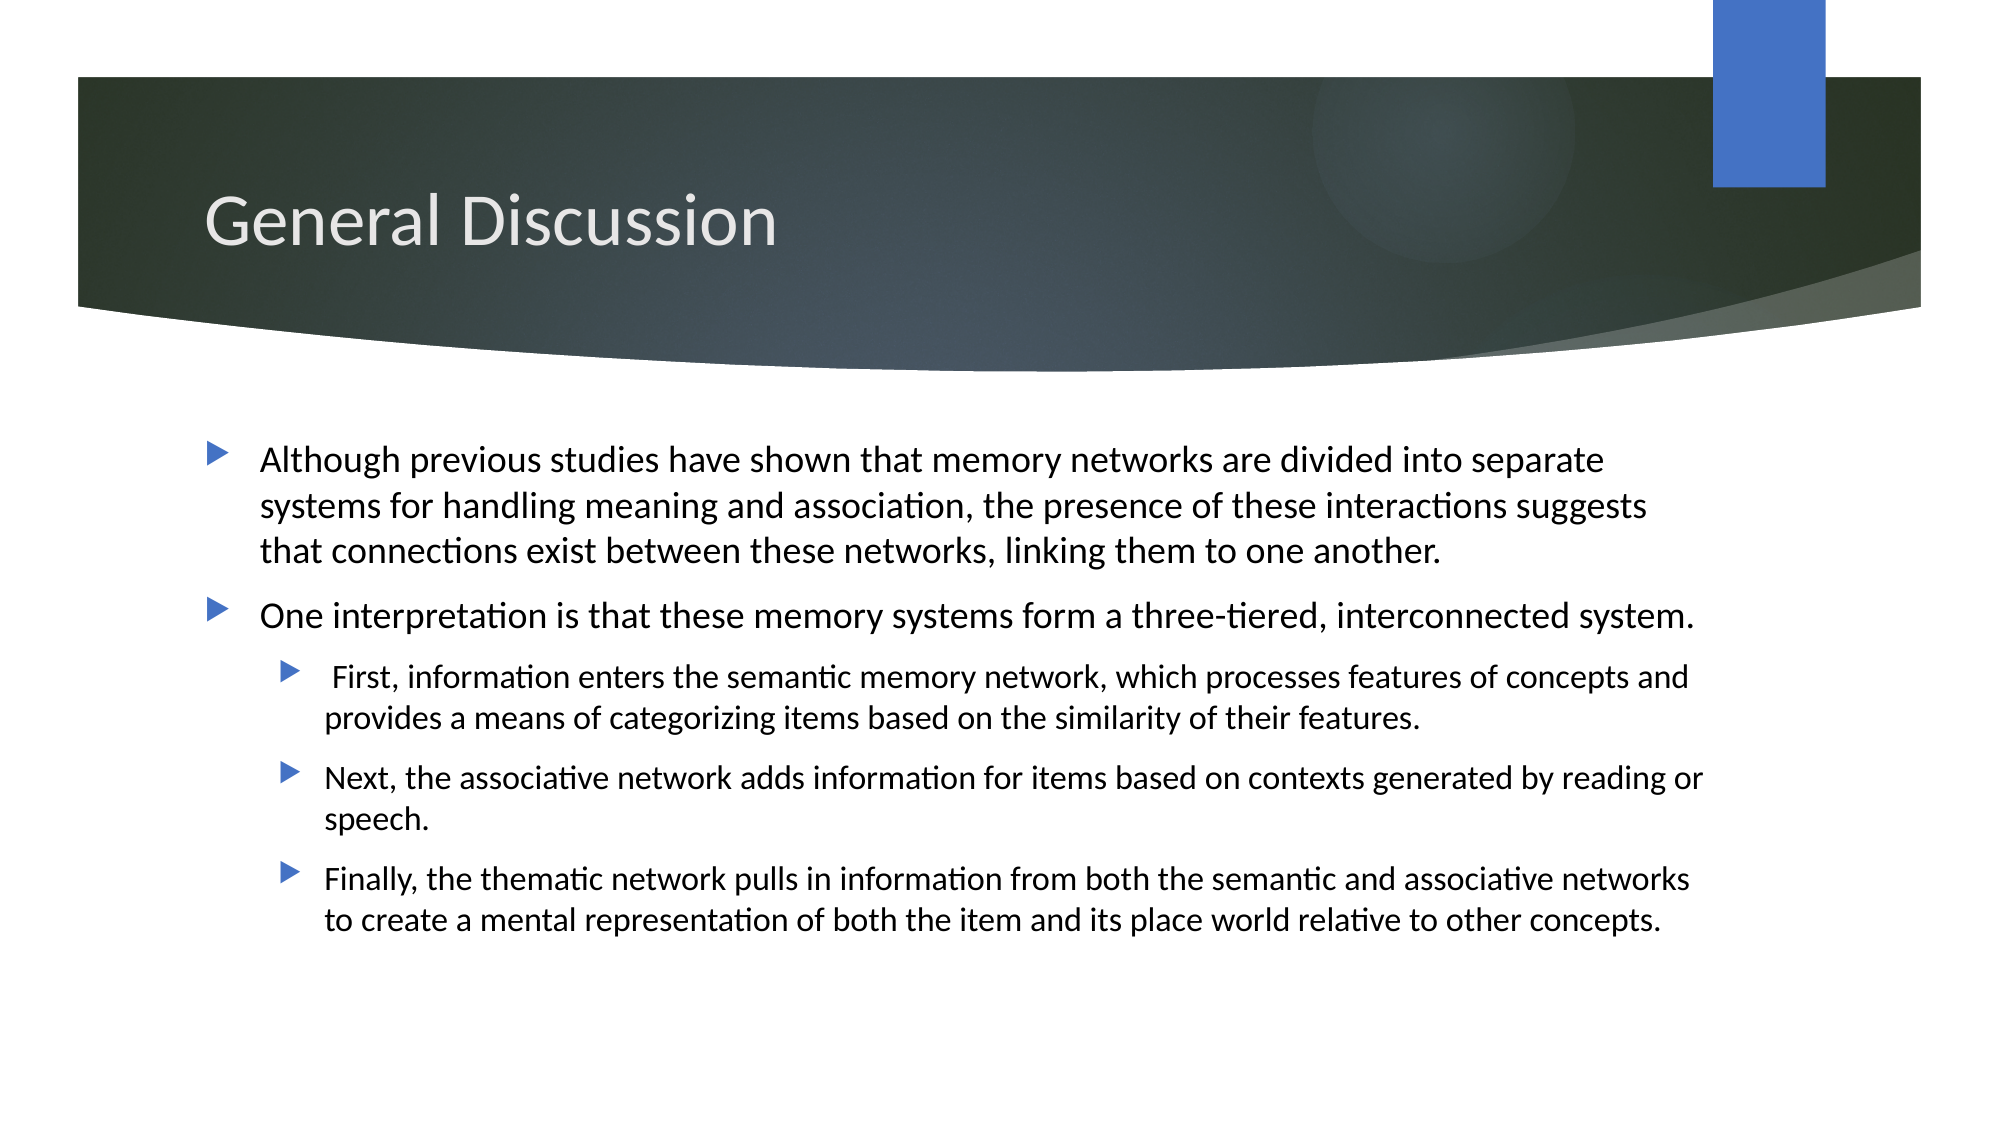

# General Discussion
Although previous studies have shown that memory networks are divided into separate systems for handling meaning and association, the presence of these interactions suggests that connections exist between these networks, linking them to one another.
One interpretation is that these memory systems form a three-tiered, interconnected system.
 First, information enters the semantic memory network, which processes features of concepts and provides a means of categorizing items based on the similarity of their features.
Next, the associative network adds information for items based on contexts generated by reading or speech.
Finally, the thematic network pulls in information from both the semantic and associative networks to create a mental representation of both the item and its place world relative to other concepts.